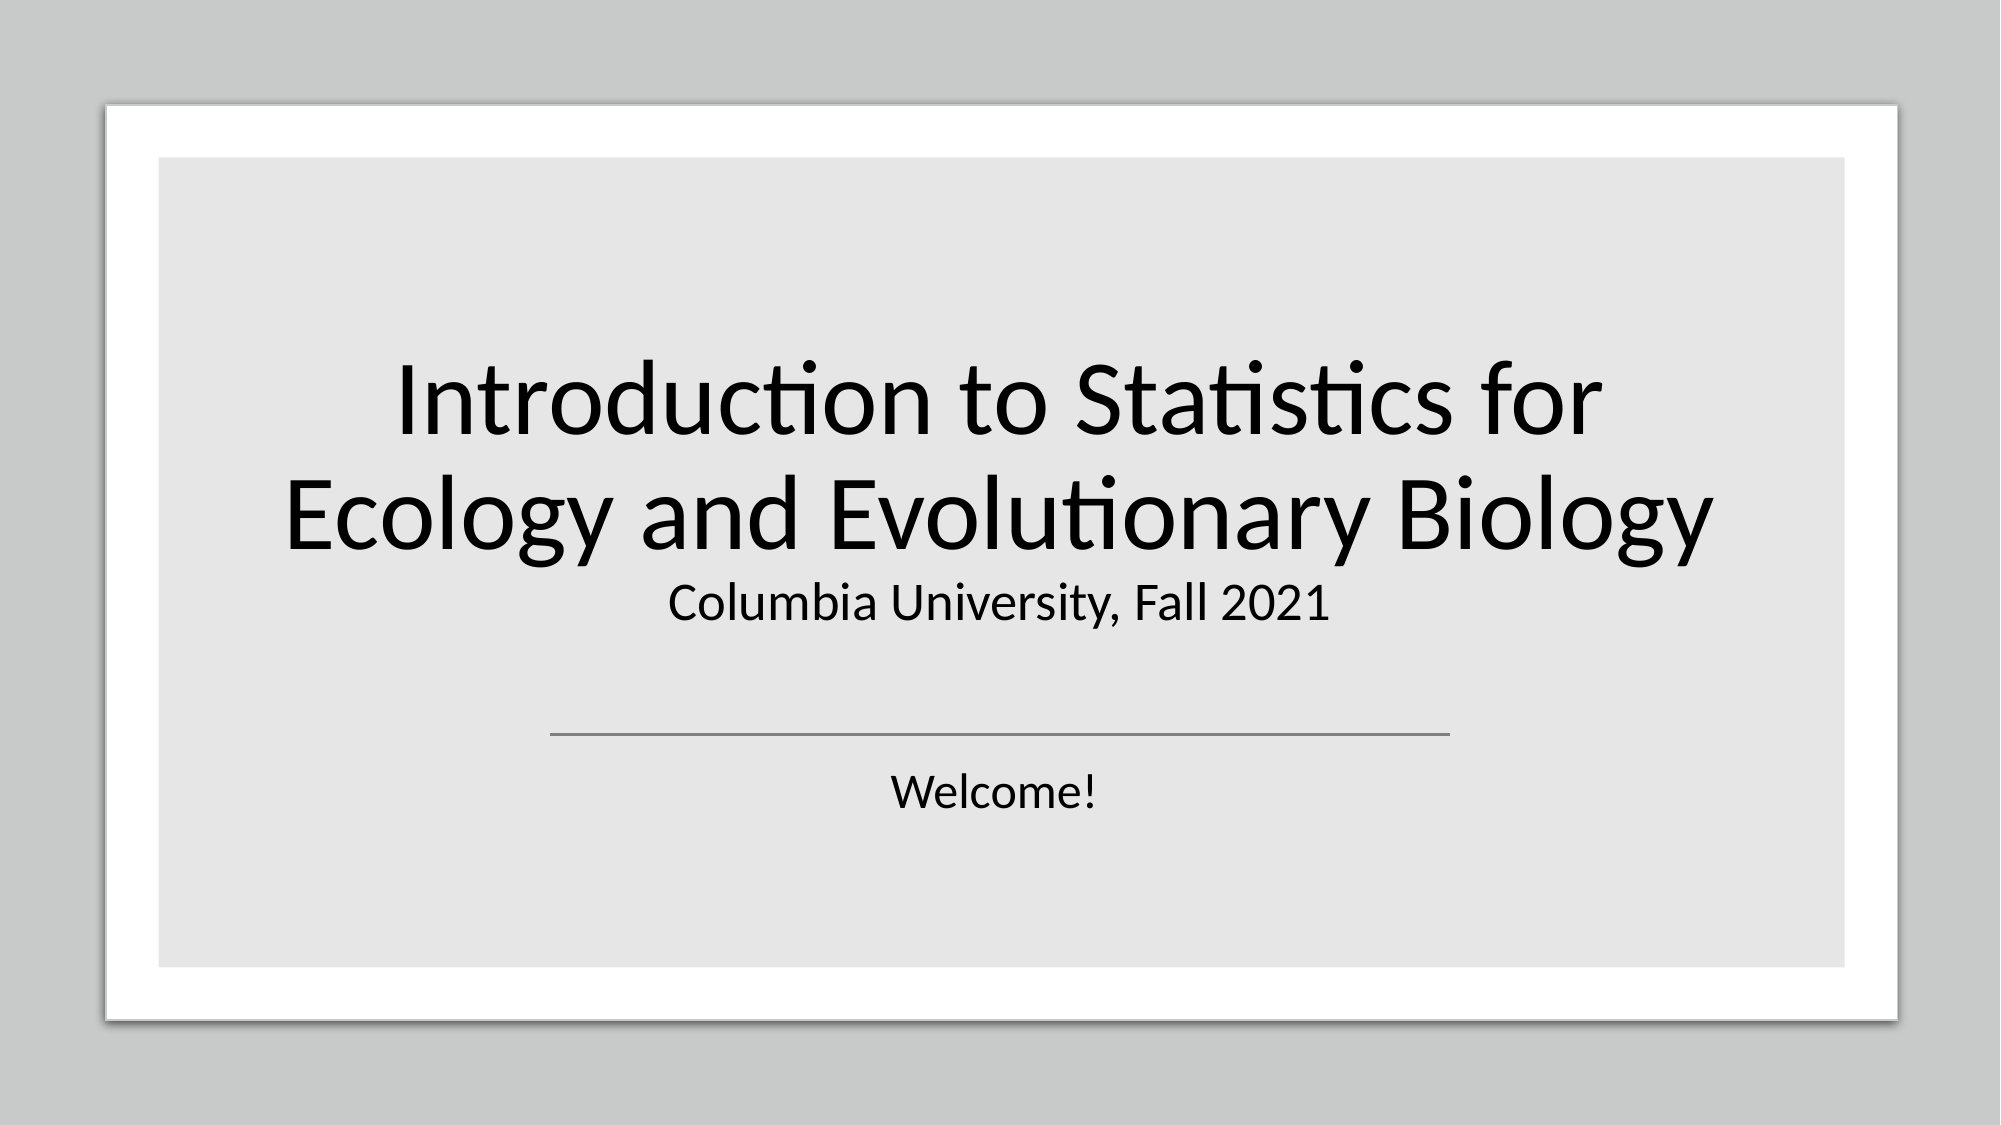

# Introduction to Statistics for Ecology and Evolutionary Biology Columbia University, Fall 2021
Welcome!